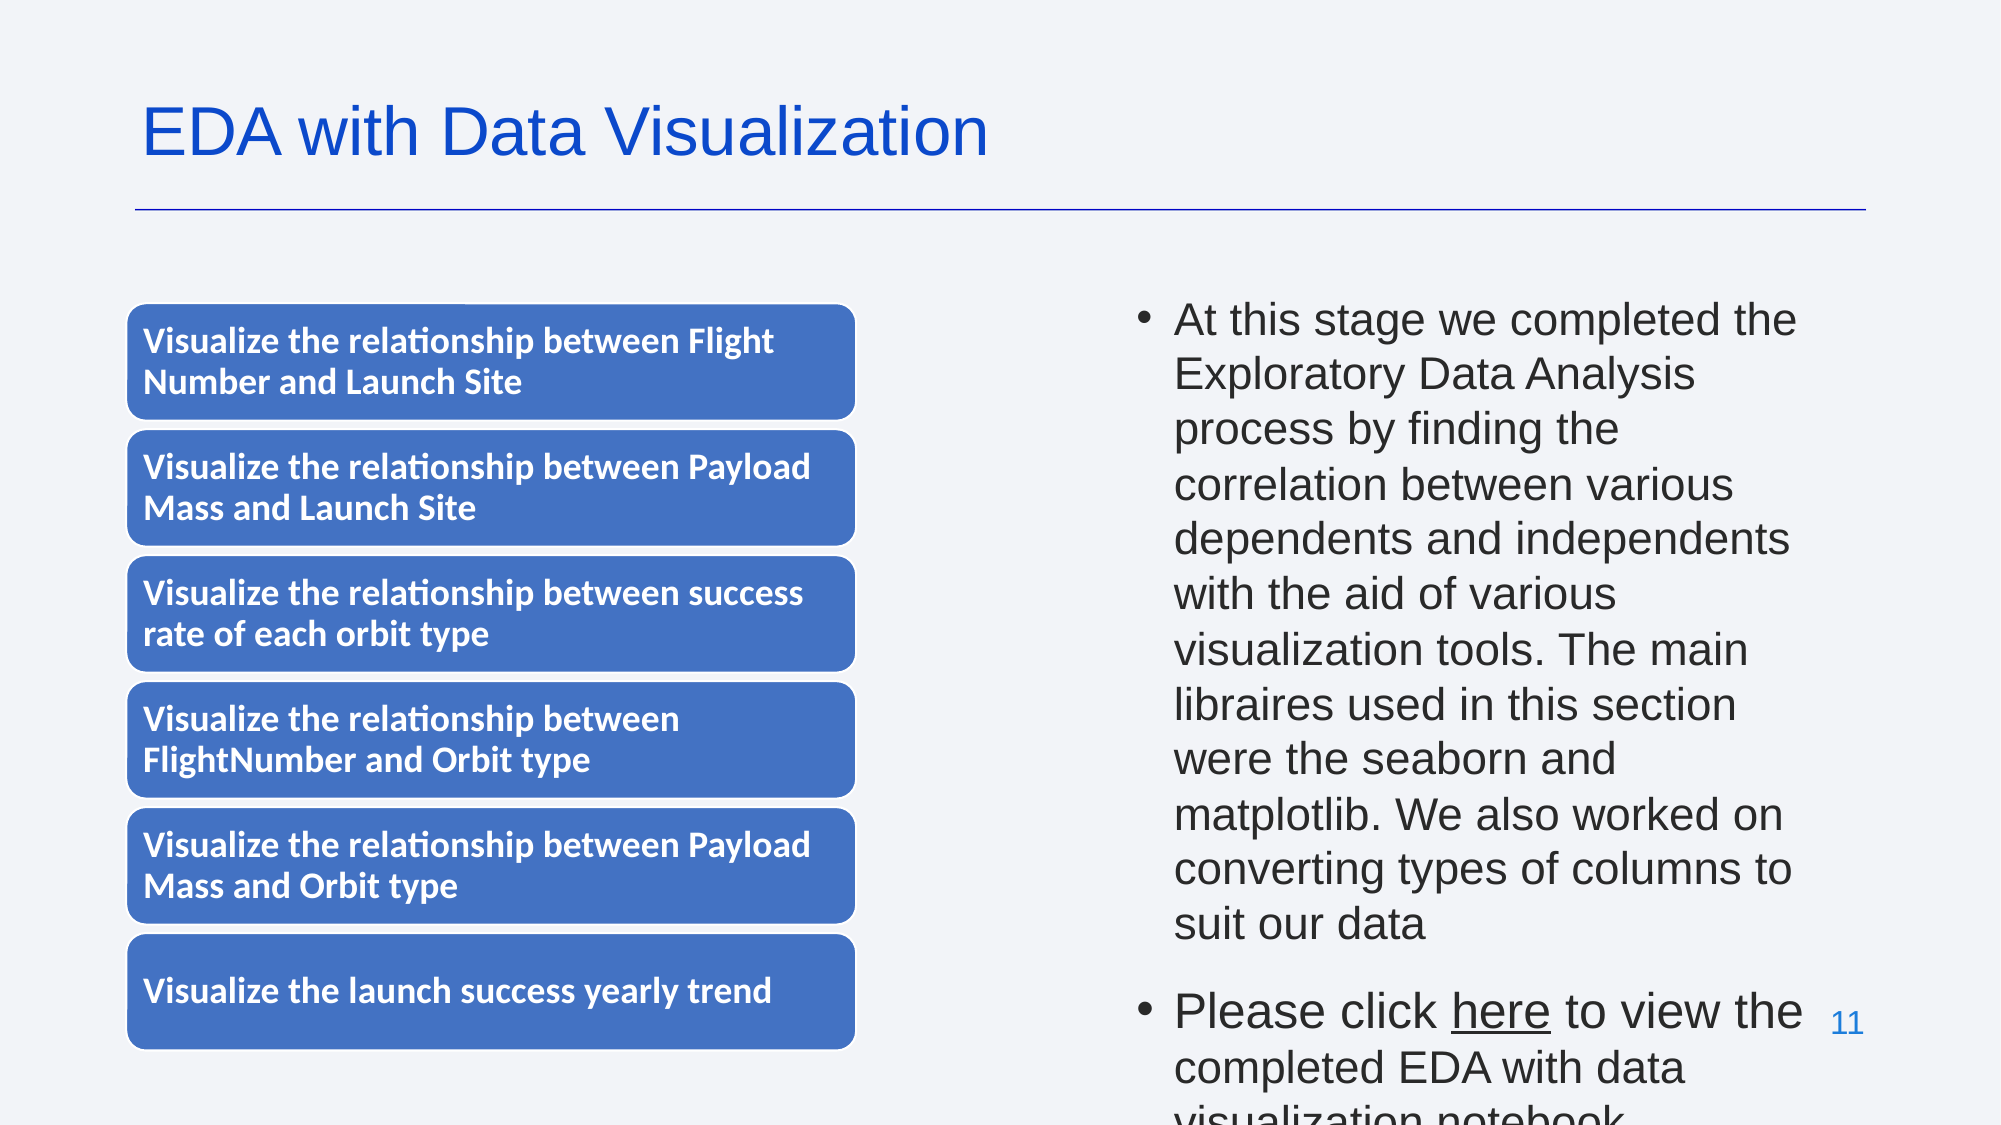

EDA with Data Visualization
At this stage we completed the Exploratory Data Analysis process by finding the correlation between various dependents and independents with the aid of various visualization tools. The main libraires used in this section were the seaborn and matplotlib. We also worked on converting types of columns to suit our data
Please click here to view the completed EDA with data visualization notebook.

Visualize the relationship between Flight Number and Launch Site

Visualize the relationship between Payload Mass and Launch Site

Visualize the relationship between success rate of each orbit type

Visualize the relationship between FlightNumber and Orbit type

Visualize the relationship between Payload Mass and Orbit type

Visualize the launch success yearly trend
11